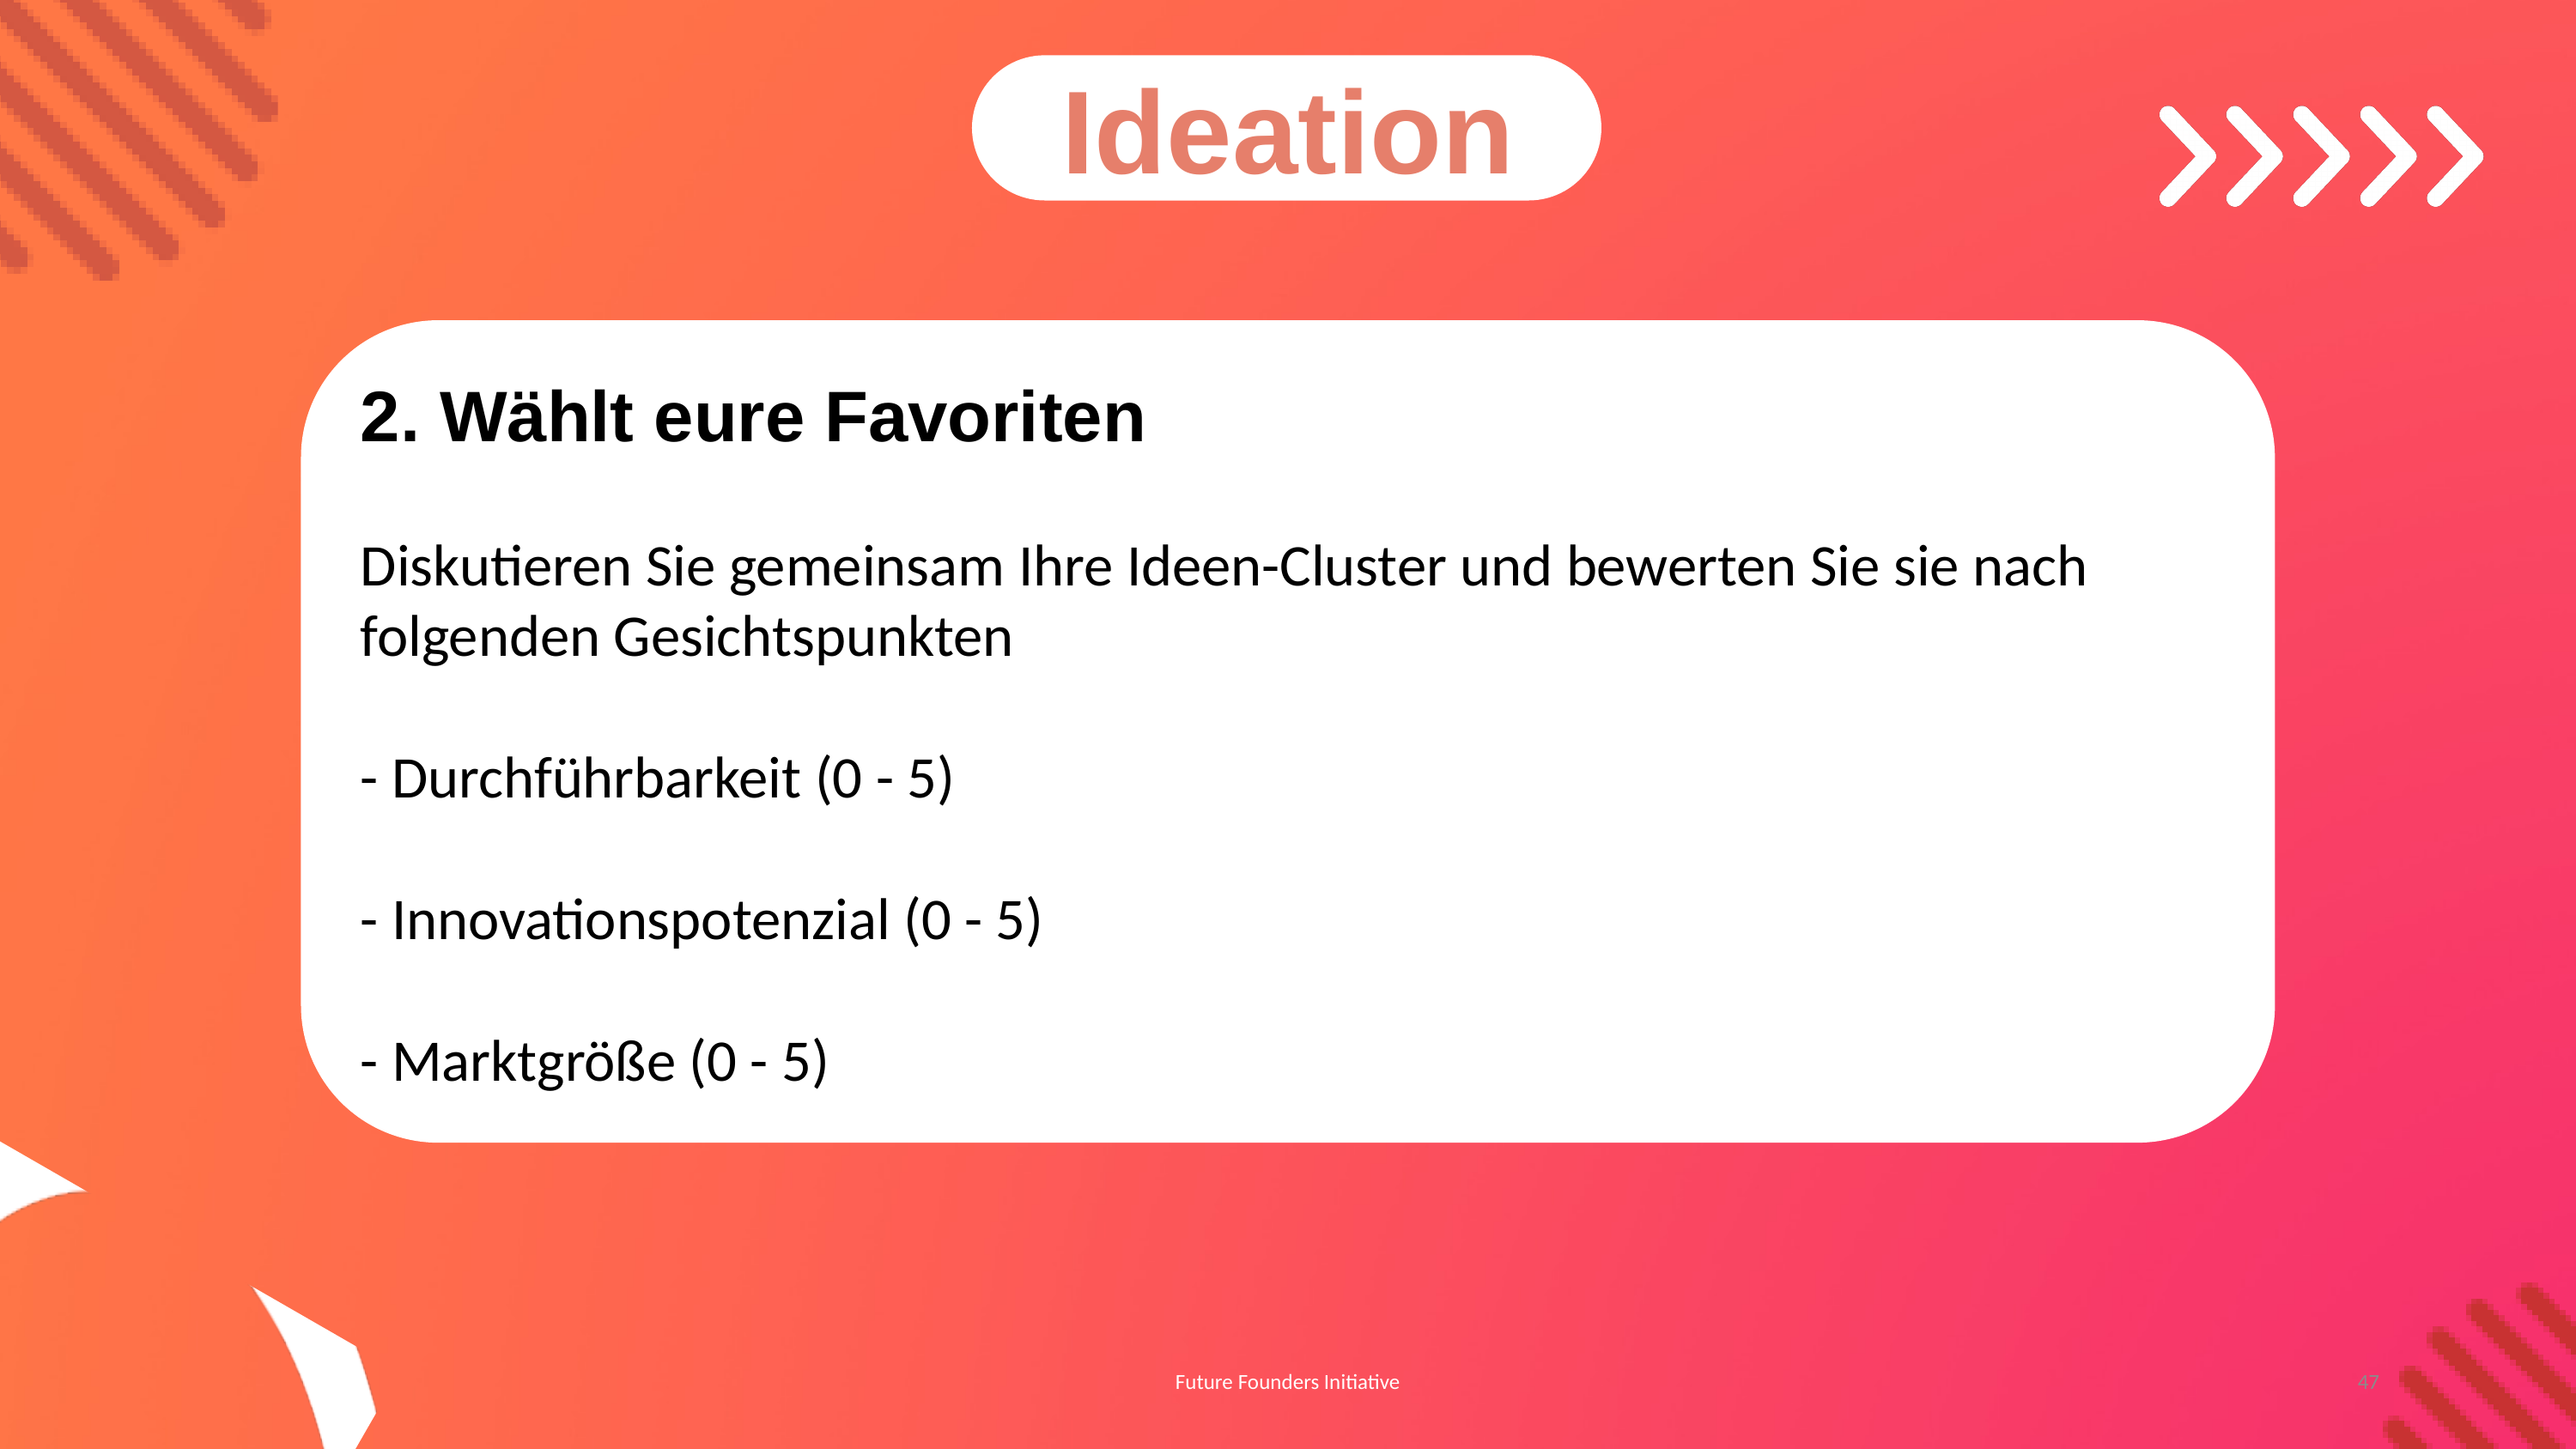

Ideation
2. Wählt eure Favoriten

Diskutieren Sie gemeinsam Ihre Ideen-Cluster und bewerten Sie sie nach folgenden Gesichtspunkten

- Durchführbarkeit (0 - 5)

- Innovationspotenzial (0 - 5)

- Marktgröße (0 - 5)

Future Founders Initiative
47